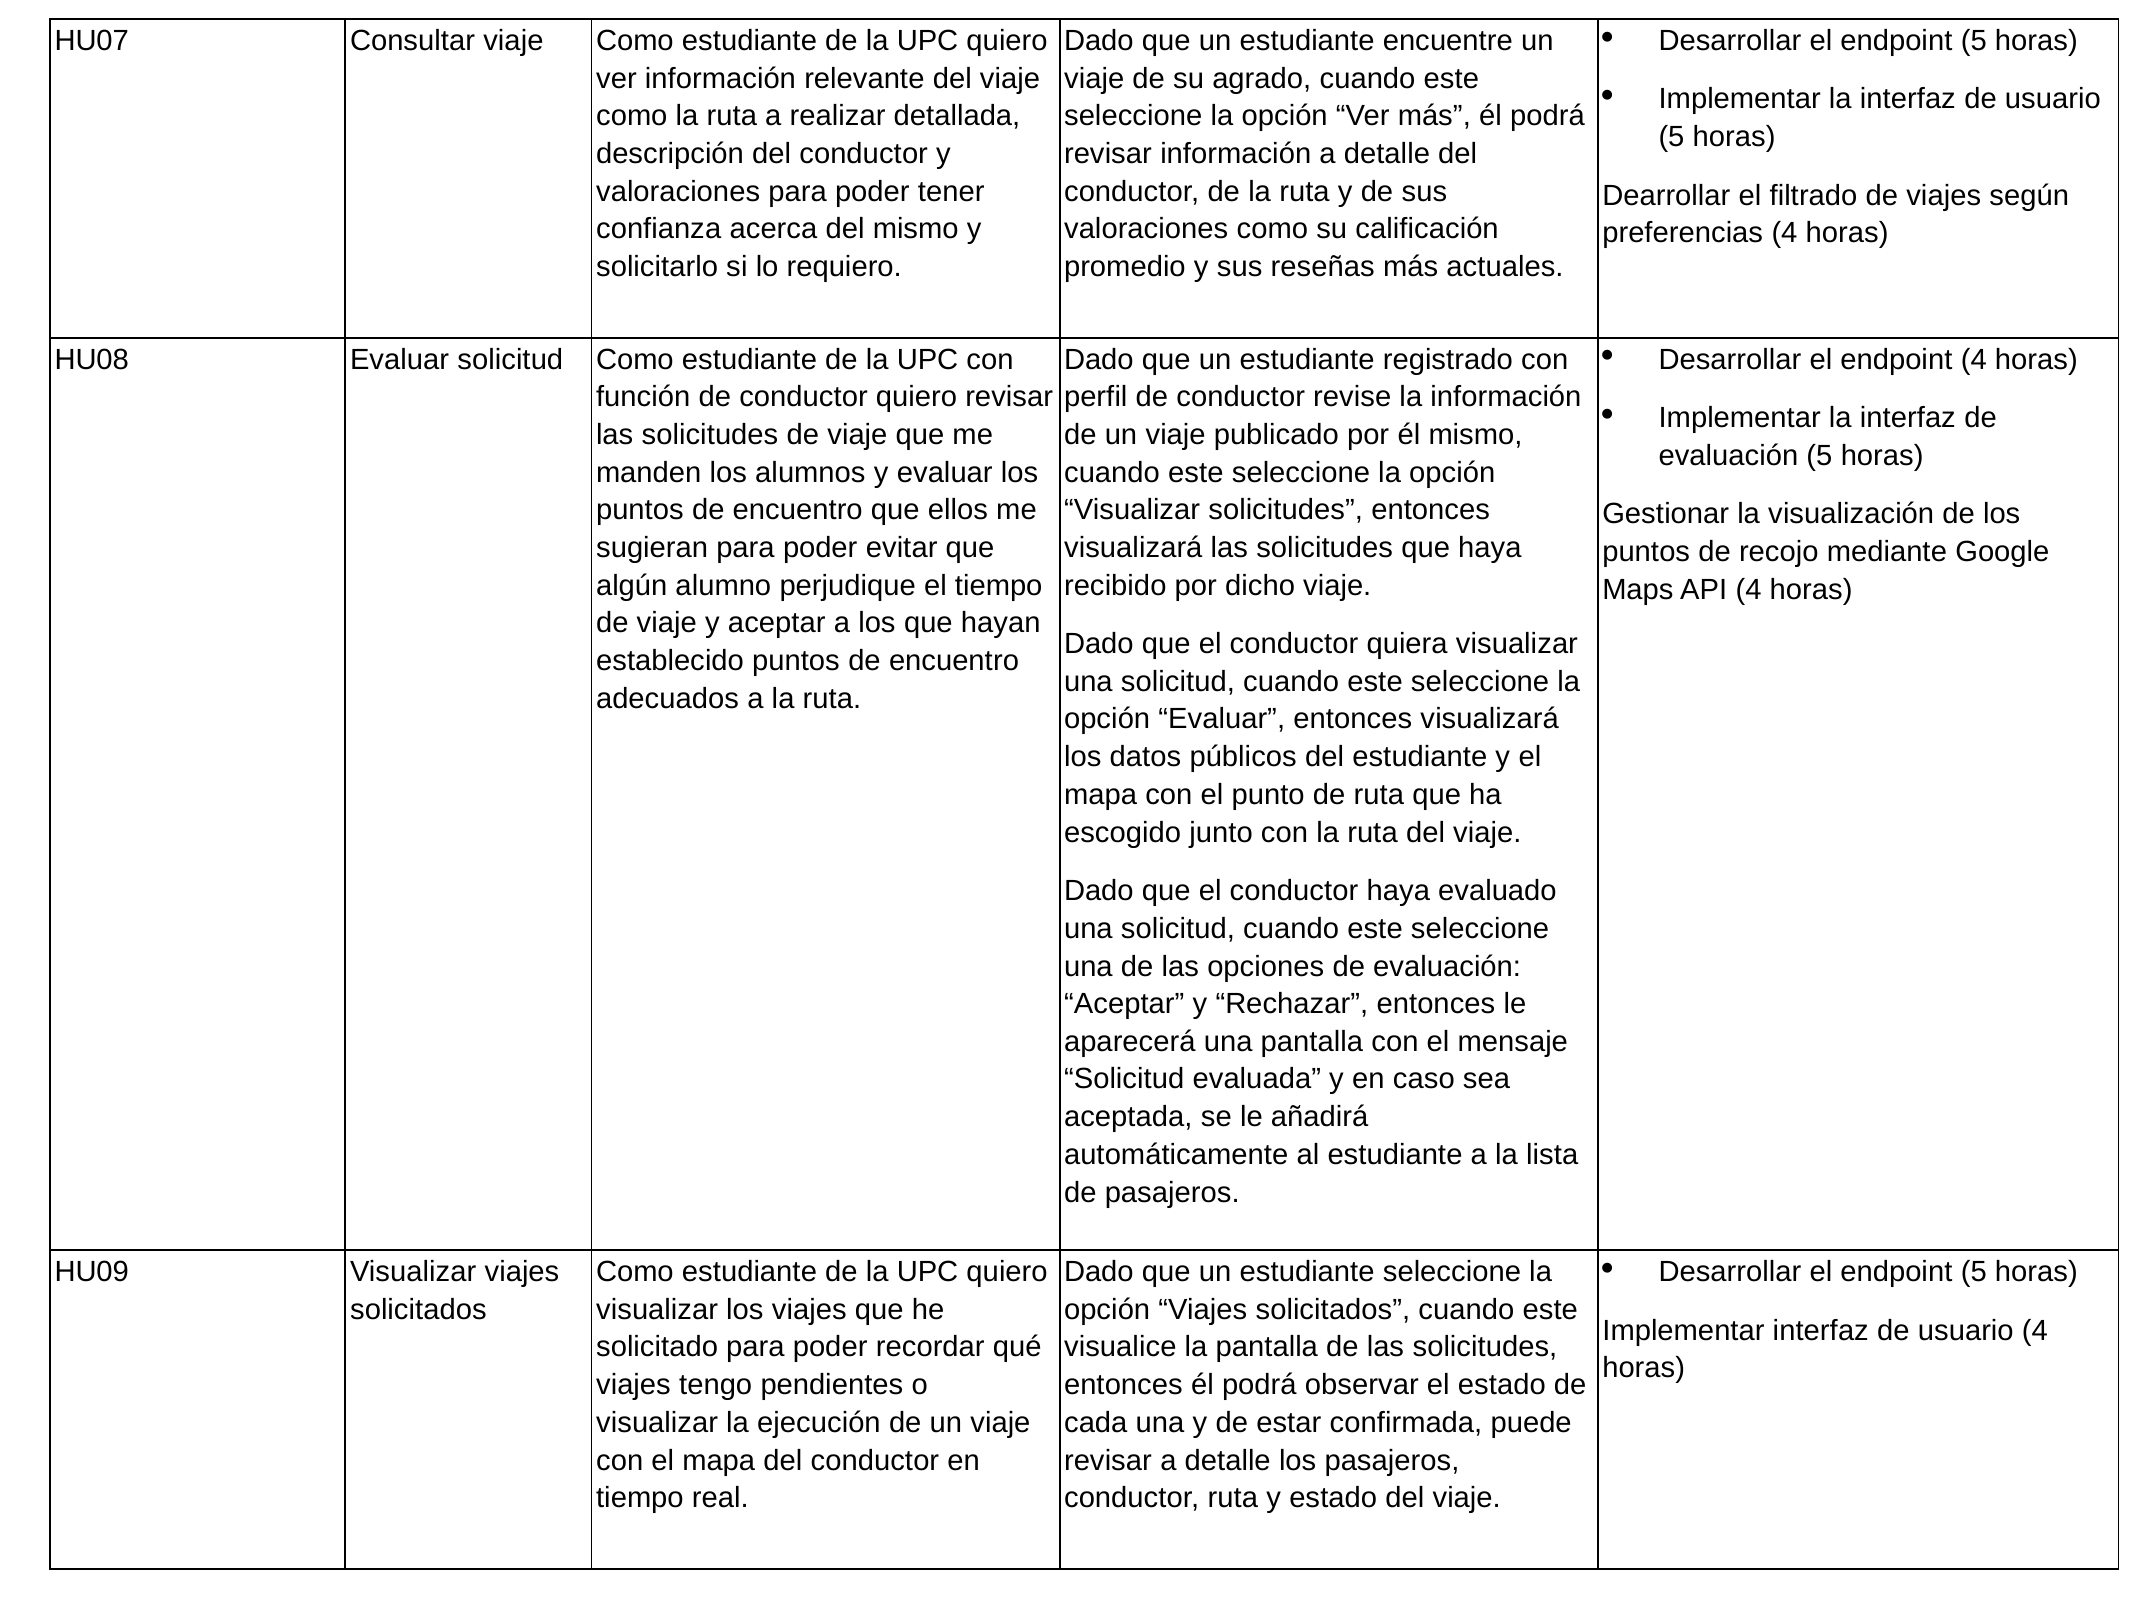

| HU07 | Consultar viaje | Como estudiante de la UPC quiero ver información relevante del viaje como la ruta a realizar detallada, descripción del conductor y valoraciones para poder tener confianza acerca del mismo y solicitarlo si lo requiero. | Dado que un estudiante encuentre un viaje de su agrado, cuando este seleccione la opción “Ver más”, él podrá revisar información a detalle del conductor, de la ruta y de sus valoraciones como su calificación promedio y sus reseñas más actuales. | Desarrollar el endpoint (5 horas) Implementar la interfaz de usuario (5 horas) Dearrollar el filtrado de viajes según preferencias (4 horas) |
| --- | --- | --- | --- | --- |
| HU08 | Evaluar solicitud | Como estudiante de la UPC con función de conductor quiero revisar las solicitudes de viaje que me manden los alumnos y evaluar los puntos de encuentro que ellos me sugieran para poder evitar que algún alumno perjudique el tiempo de viaje y aceptar a los que hayan establecido puntos de encuentro adecuados a la ruta. | Dado que un estudiante registrado con perfil de conductor revise la información de un viaje publicado por él mismo, cuando este seleccione la opción “Visualizar solicitudes”, entonces visualizará las solicitudes que haya recibido por dicho viaje. Dado que el conductor quiera visualizar una solicitud, cuando este seleccione la opción “Evaluar”, entonces visualizará los datos públicos del estudiante y el mapa con el punto de ruta que ha escogido junto con la ruta del viaje. Dado que el conductor haya evaluado una solicitud, cuando este seleccione una de las opciones de evaluación: “Aceptar” y “Rechazar”, entonces le aparecerá una pantalla con el mensaje “Solicitud evaluada” y en caso sea aceptada, se le añadirá automáticamente al estudiante a la lista de pasajeros. | Desarrollar el endpoint (4 horas) Implementar la interfaz de evaluación (5 horas) Gestionar la visualización de los puntos de recojo mediante Google Maps API (4 horas) |
| HU09 | Visualizar viajes solicitados | Como estudiante de la UPC quiero visualizar los viajes que he solicitado para poder recordar qué viajes tengo pendientes o visualizar la ejecución de un viaje con el mapa del conductor en tiempo real. | Dado que un estudiante seleccione la opción “Viajes solicitados”, cuando este visualice la pantalla de las solicitudes, entonces él podrá observar el estado de cada una y de estar confirmada, puede revisar a detalle los pasajeros, conductor, ruta y estado del viaje. | Desarrollar el endpoint (5 horas) Implementar interfaz de usuario (4 horas) |